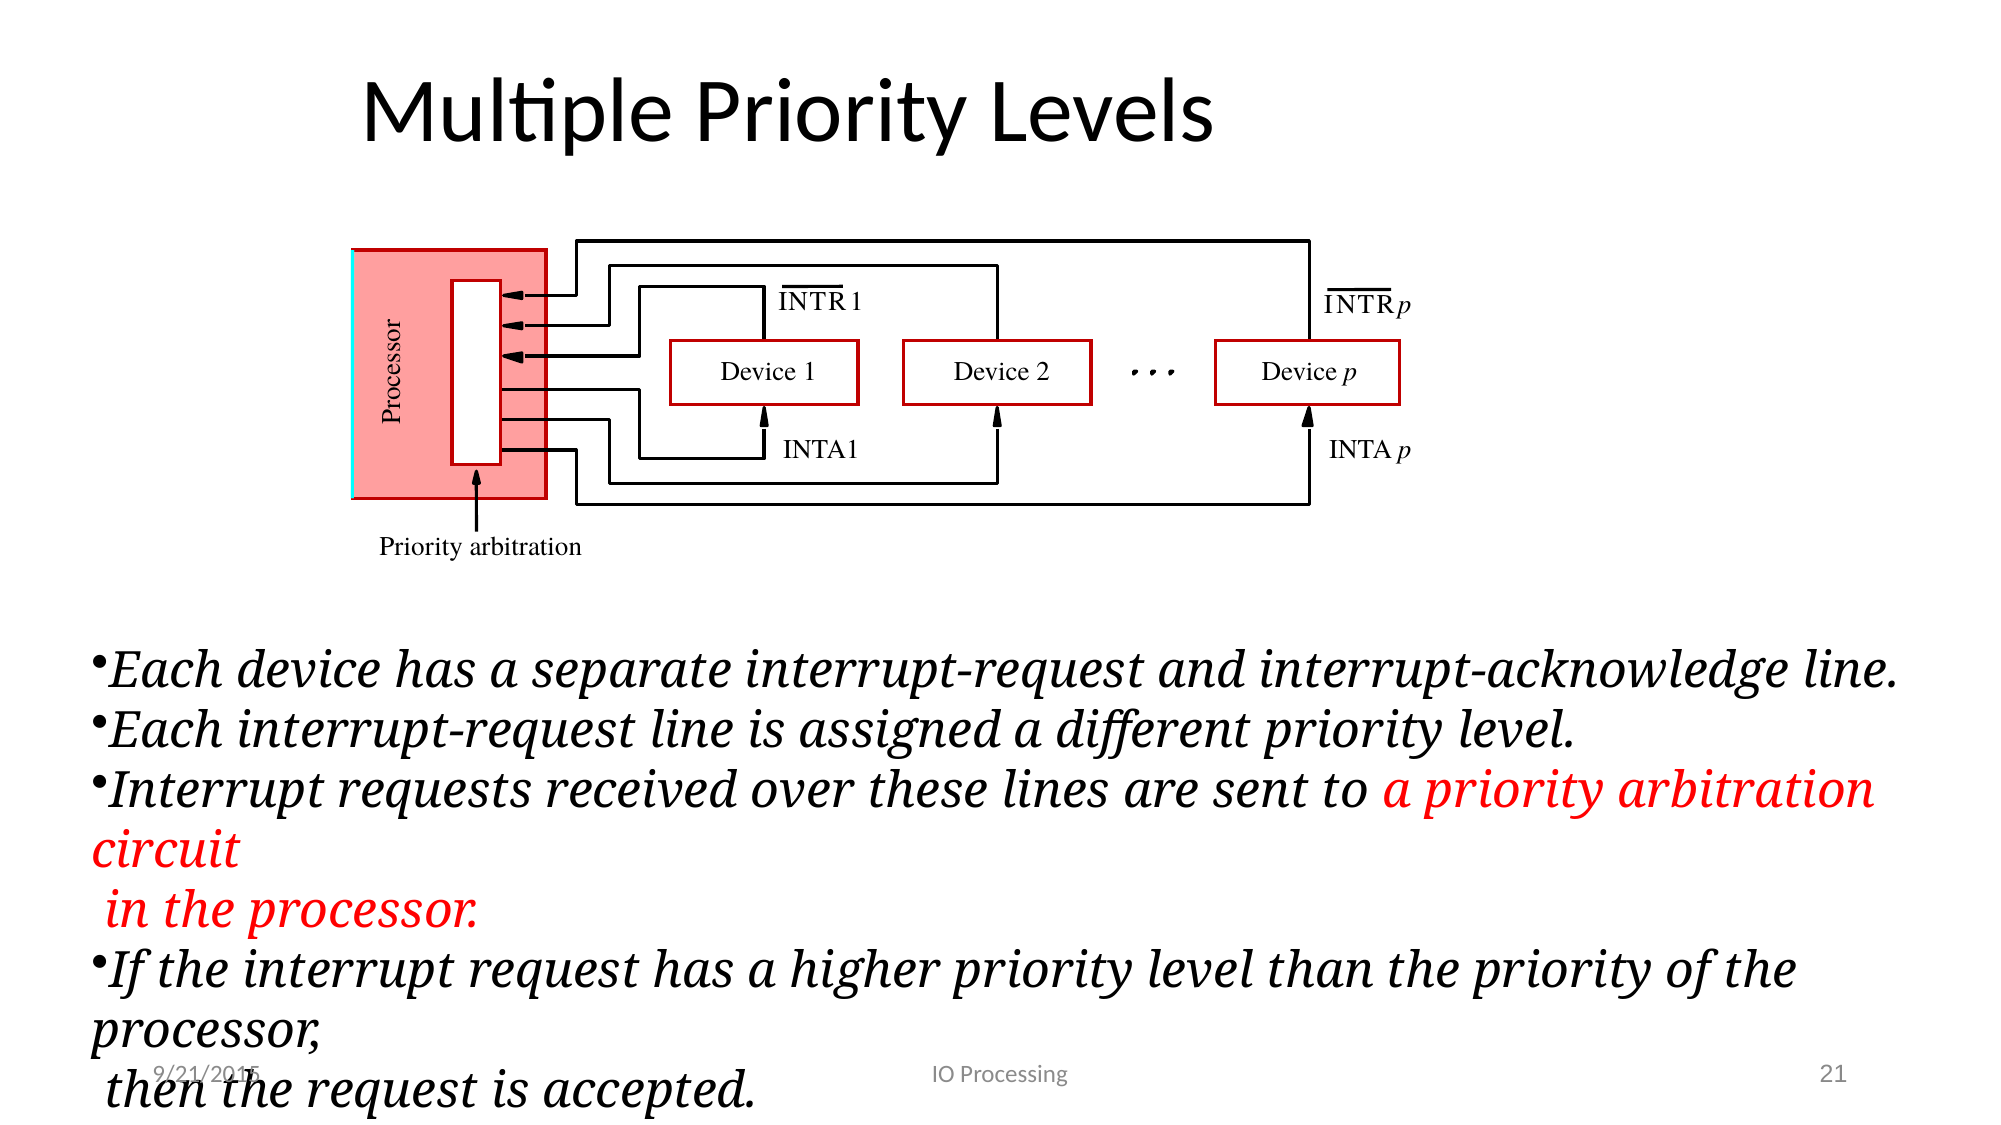

# Multiple Priority Levels

I
N
T
R
1

I
N
T
R
p

Device 1
Device 2
Device
p
Processor

INTA1
INTA
p

Priority arbitration
Each device has a separate interrupt-request and interrupt-acknowledge line.
Each interrupt-request line is assigned a different priority level.
Interrupt requests received over these lines are sent to a priority arbitration circuit
 in the processor.
If the interrupt request has a higher priority level than the priority of the processor,
 then the request is accepted.
9/21/2015
IO Processing
21